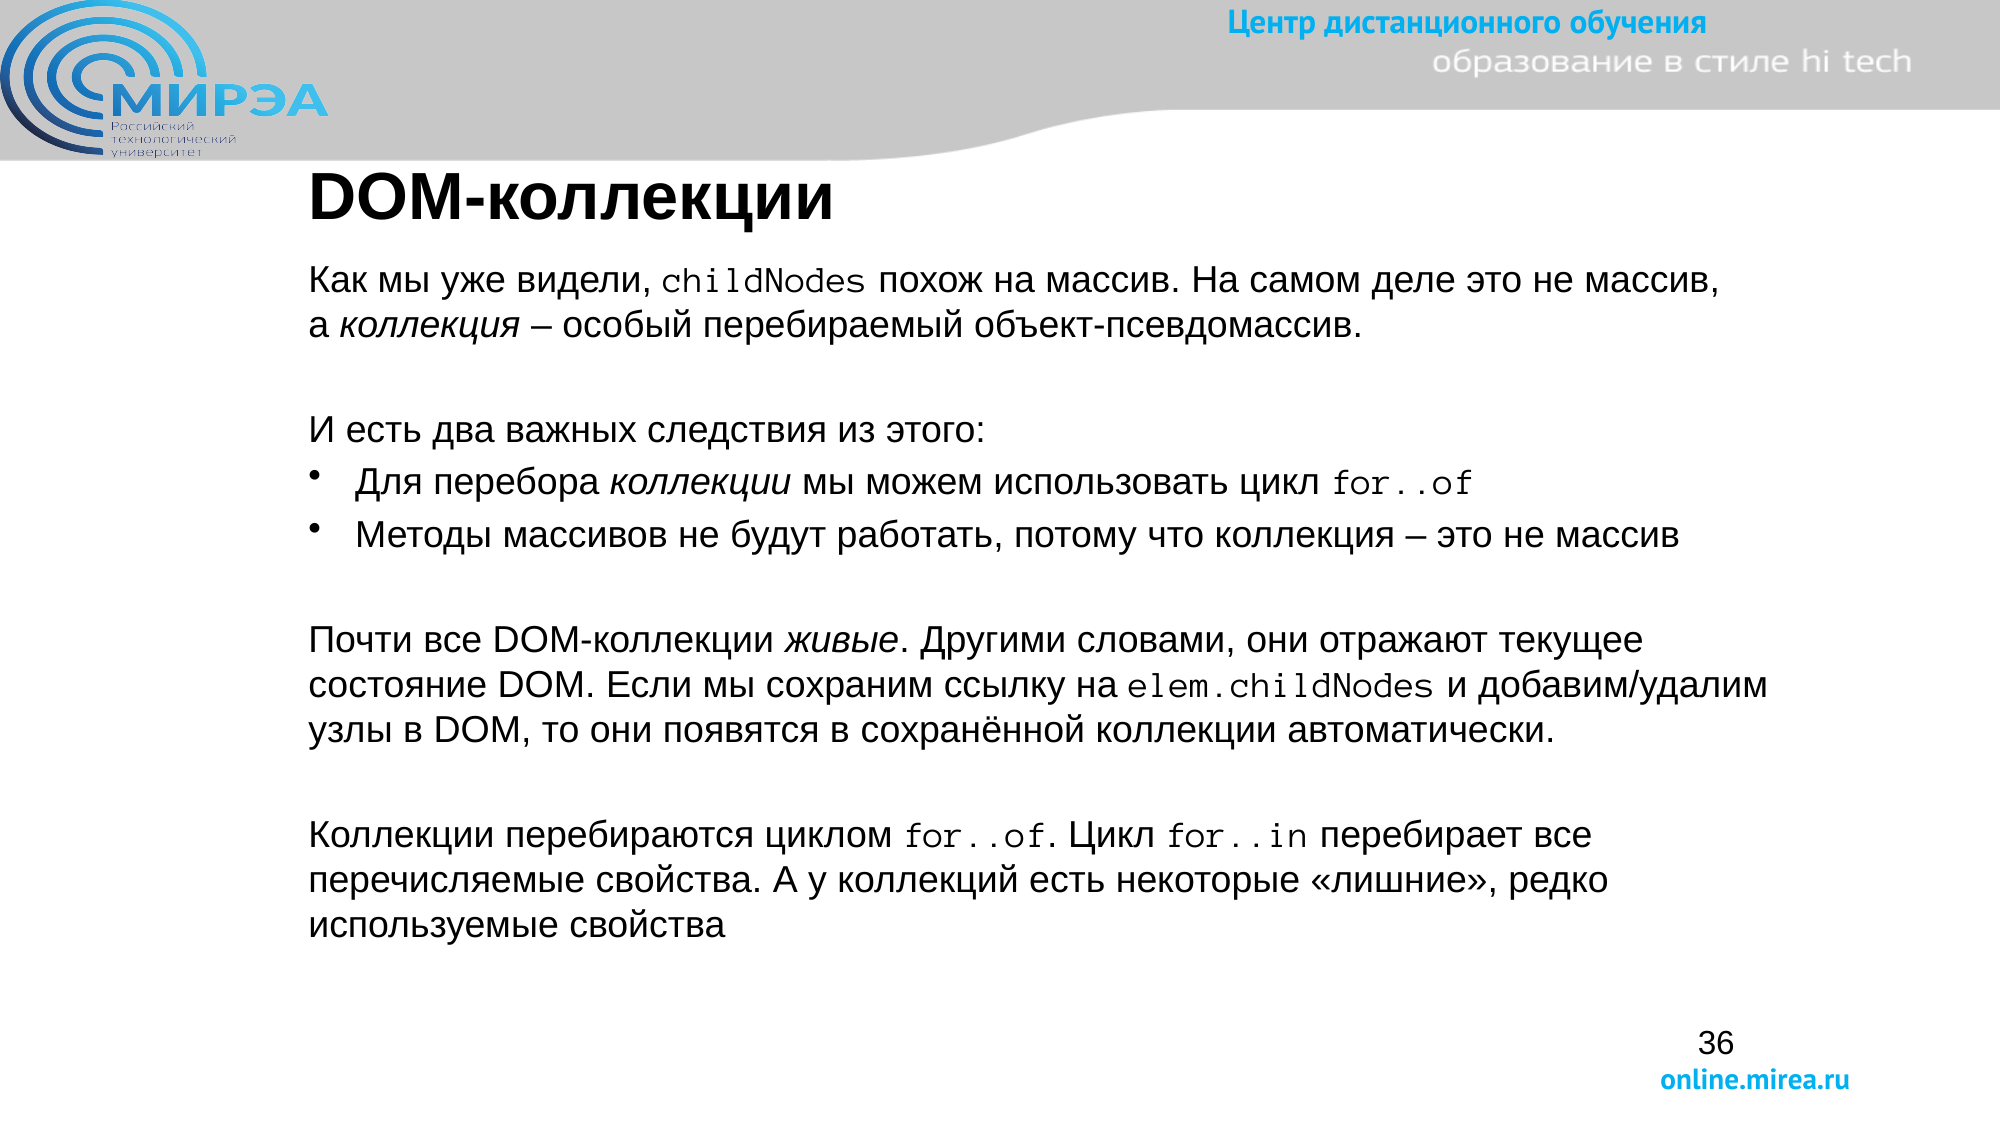

DOM-коллекции

Как мы уже видели, childNodes похож на массив. На самом деле это не массив, а коллекция – особый перебираемый объект-псевдомассив.

И есть два важных следствия из этого:
Для перебора коллекции мы можем использовать цикл for..of
Методы массивов не будут работать, потому что коллекция – это не массив

Почти все DOM-коллекции живые. Другими словами, они отражают текущее состояние DOM. Если мы сохраним ссылку на elem.childNodes и добавим/удалим узлы в DOM, то они появятся в сохранённой коллекции автоматически.

Коллекции перебираются циклом for..of. Цикл for..in перебирает все перечисляемые свойства. А у коллекций есть некоторые «лишние», редко используемые свойства

36